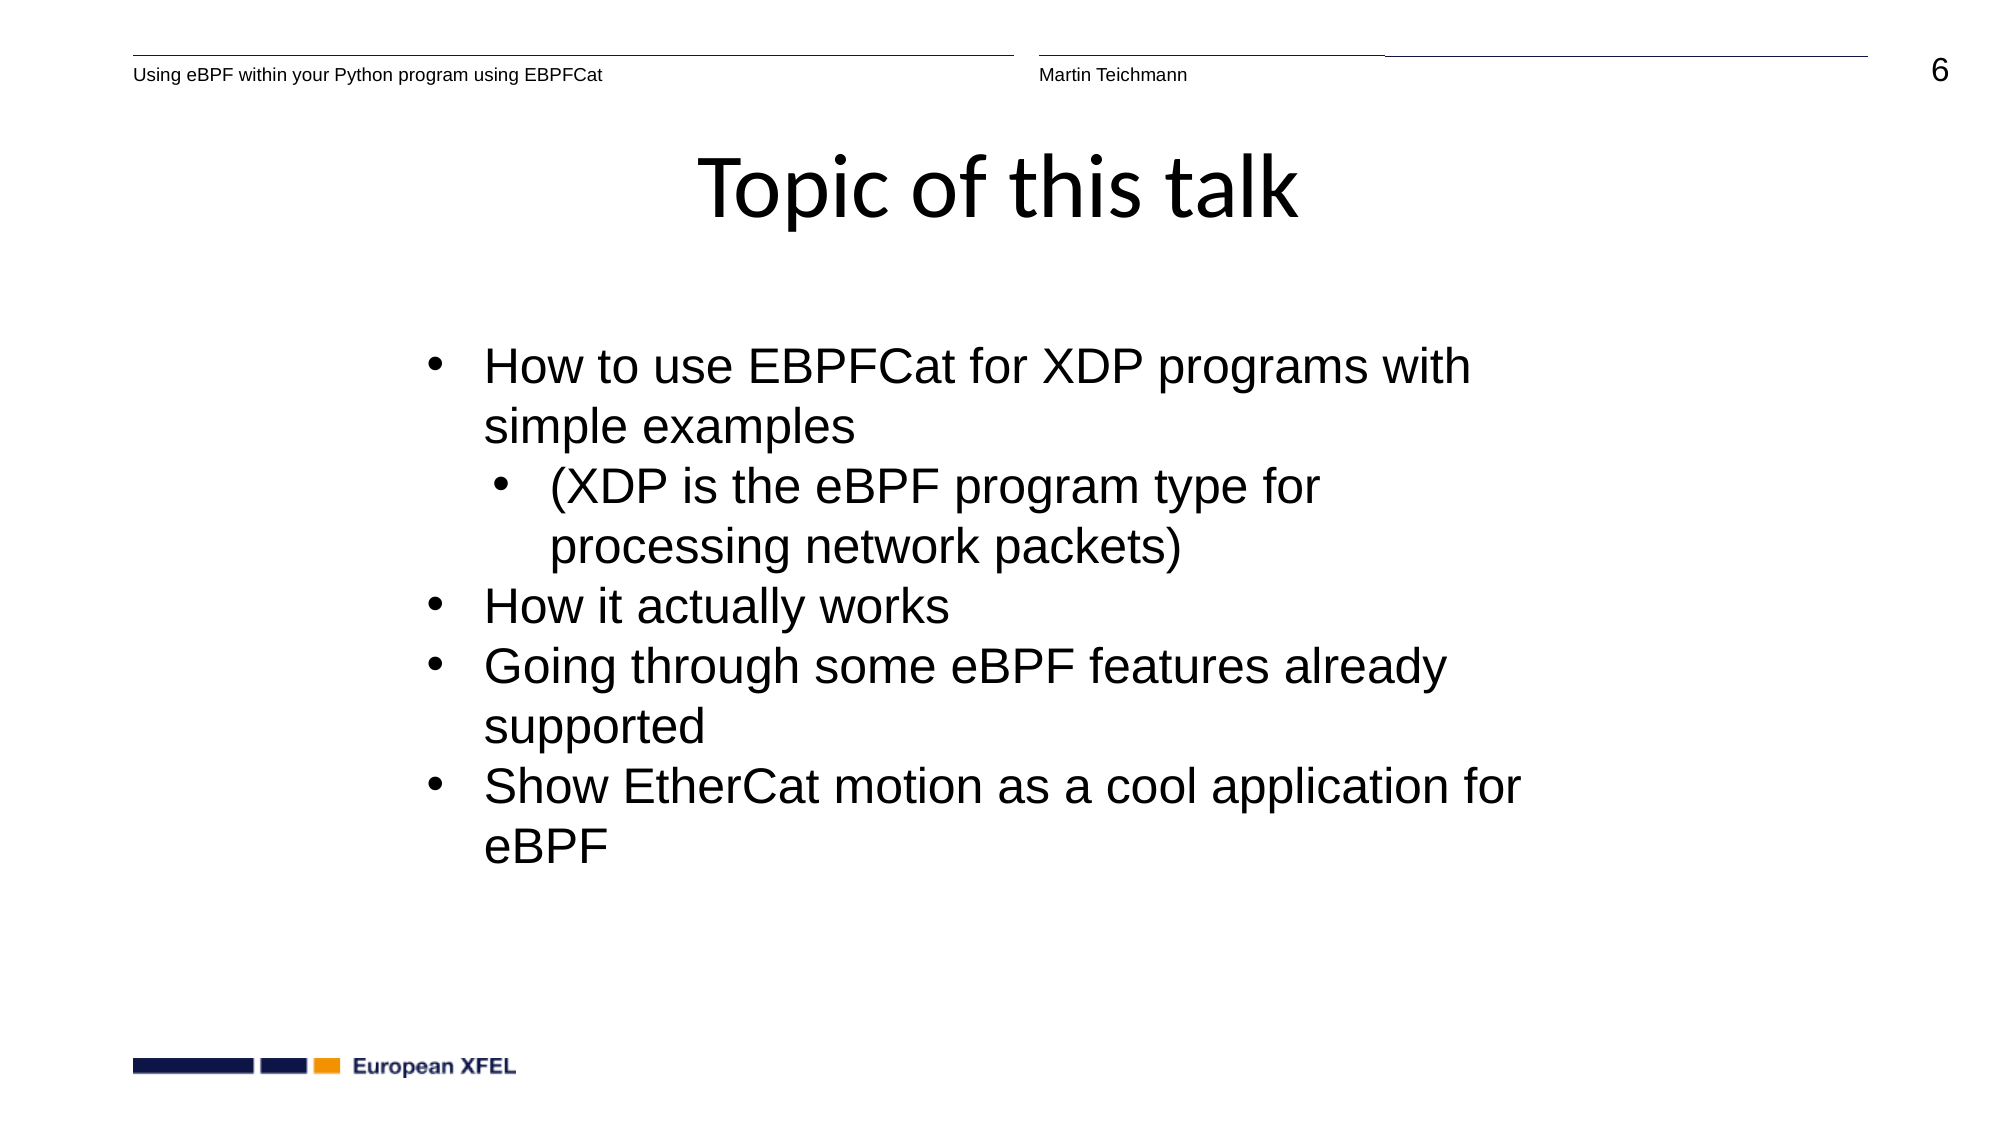

# Topic of this talk
How to use EBPFCat for XDP programs with simple examples
(XDP is the eBPF program type for processing network packets)
How it actually works
Going through some eBPF features already supported
Show EtherCat motion as a cool application for eBPF